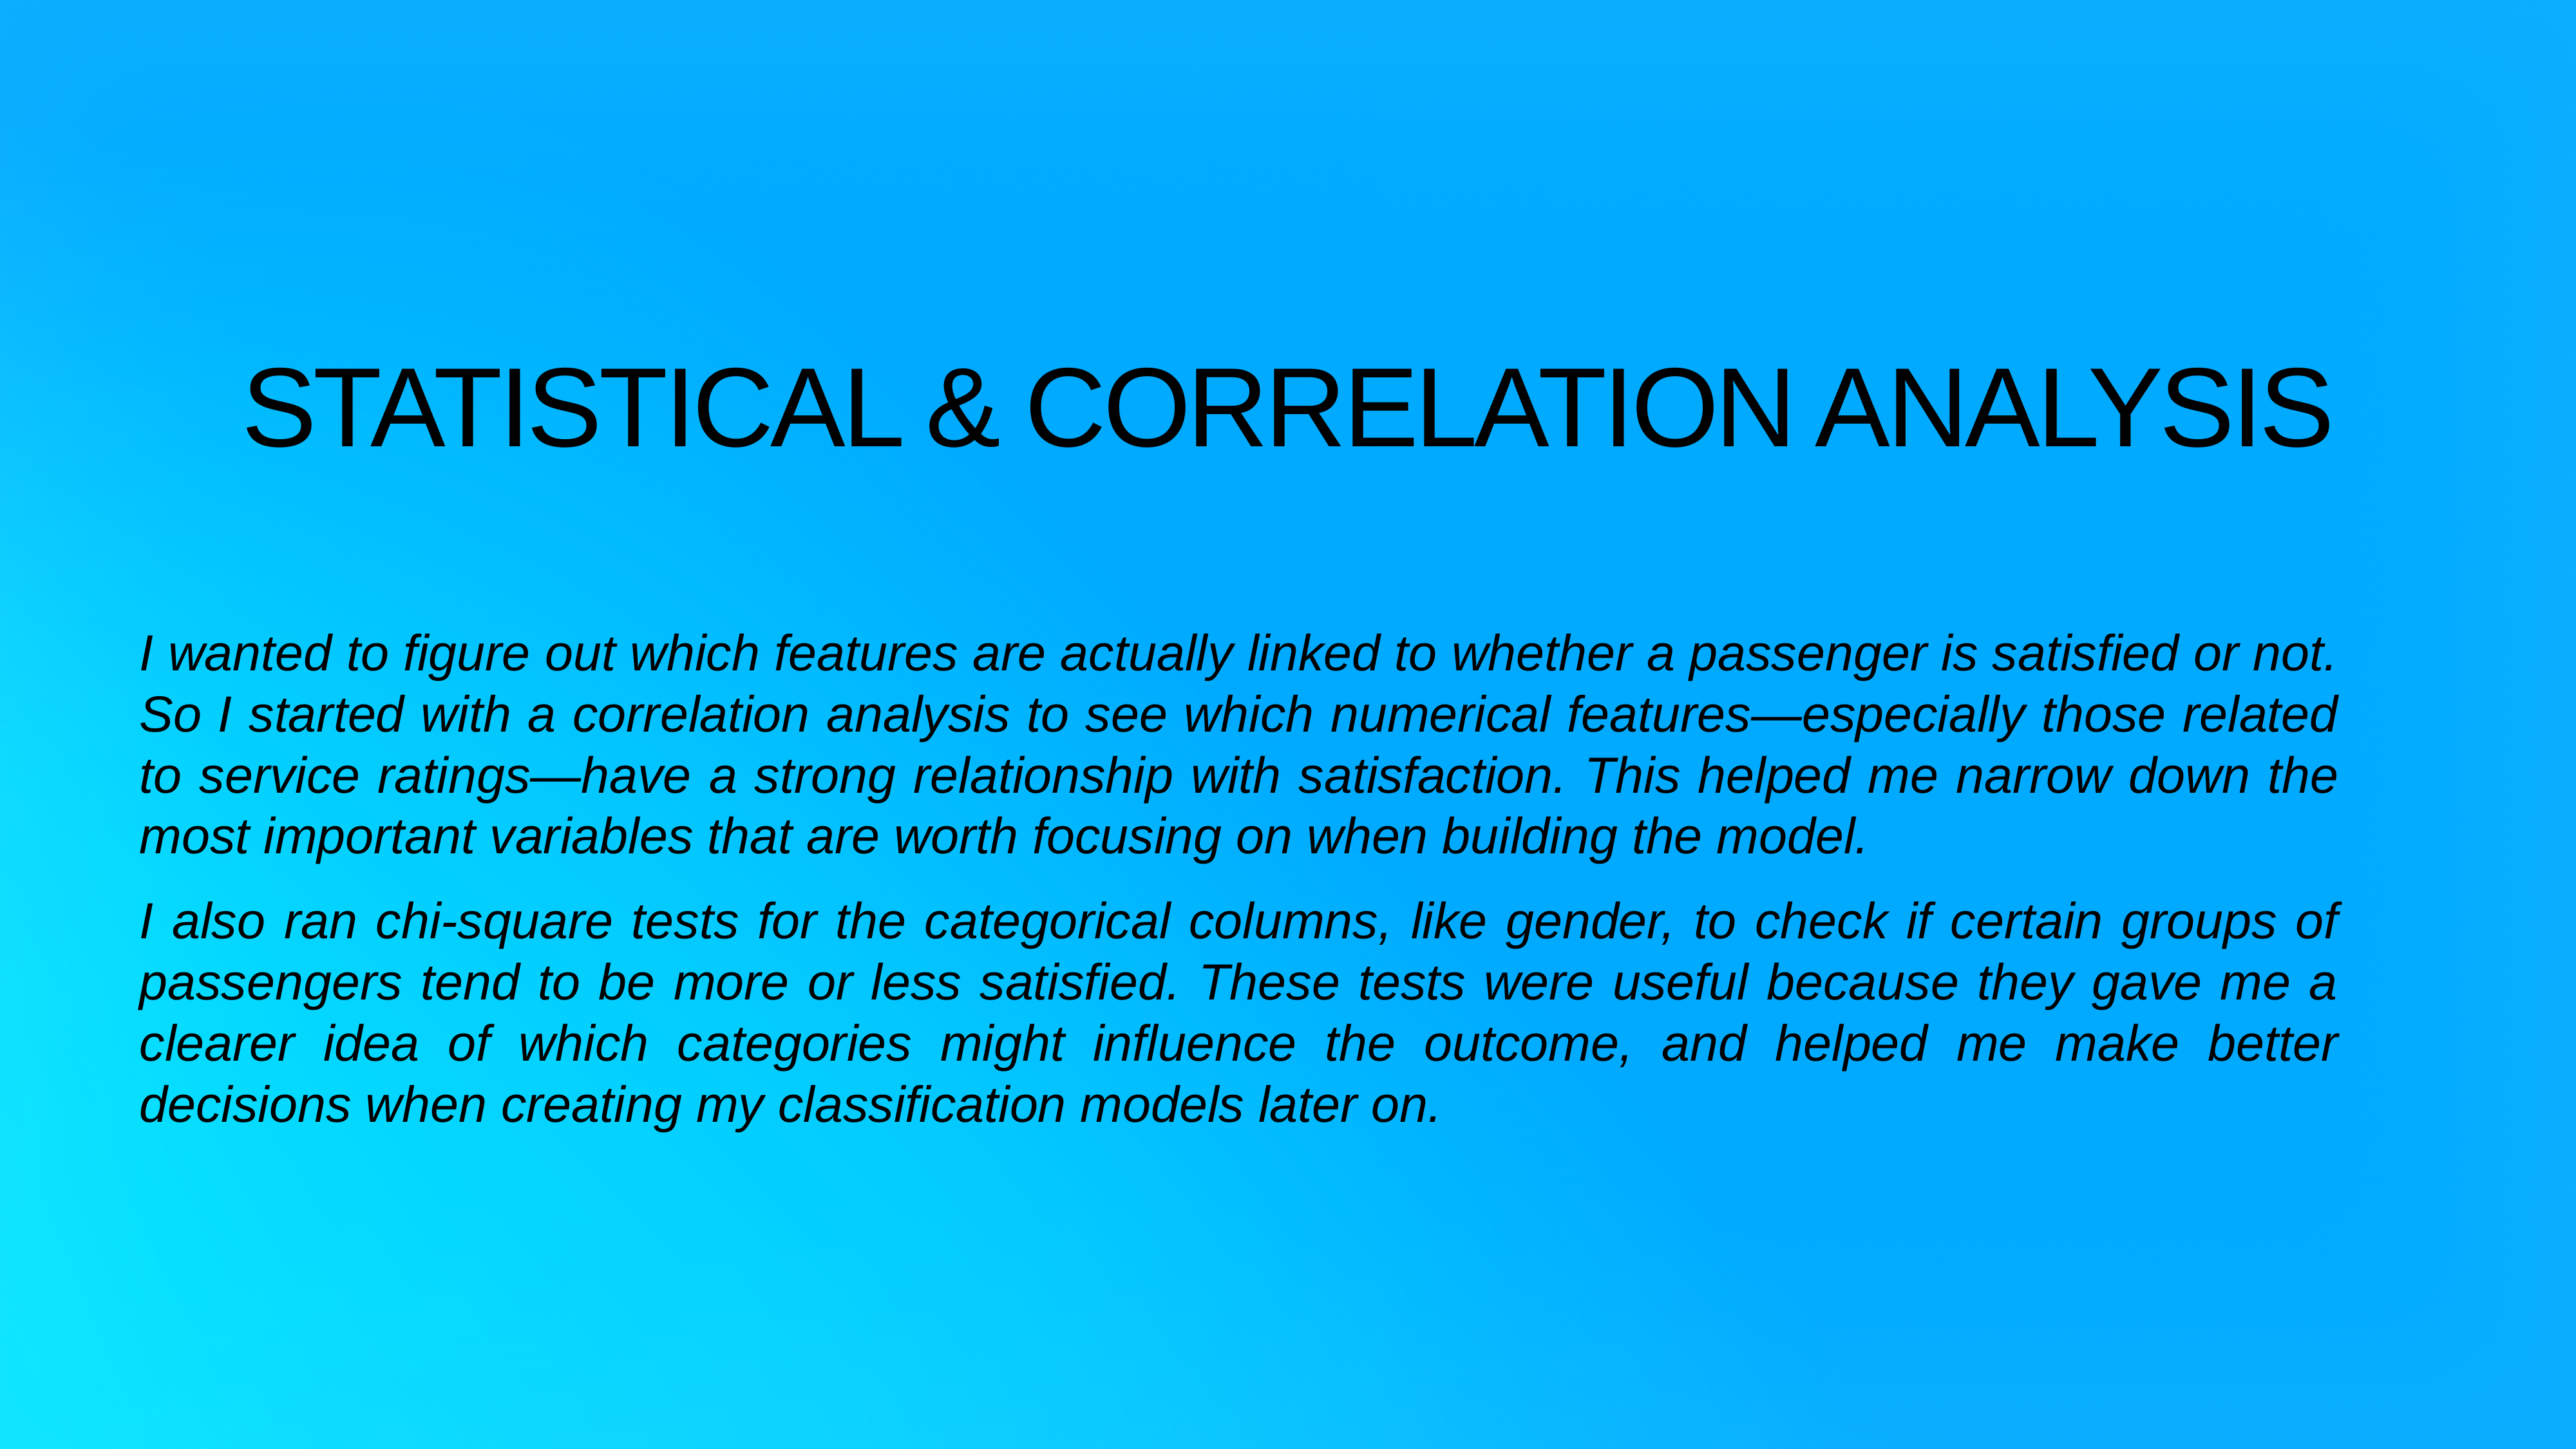

# STATISTICAL & CORRELATION ANALYSIS
I wanted to figure out which features are actually linked to whether a passenger is satisfied or not. So I started with a correlation analysis to see which numerical features—especially those related to service ratings—have a strong relationship with satisfaction. This helped me narrow down the most important variables that are worth focusing on when building the model.
I also ran chi-square tests for the categorical columns, like gender, to check if certain groups of passengers tend to be more or less satisfied. These tests were useful because they gave me a clearer idea of which categories might influence the outcome, and helped me make better decisions when creating my classification models later on.